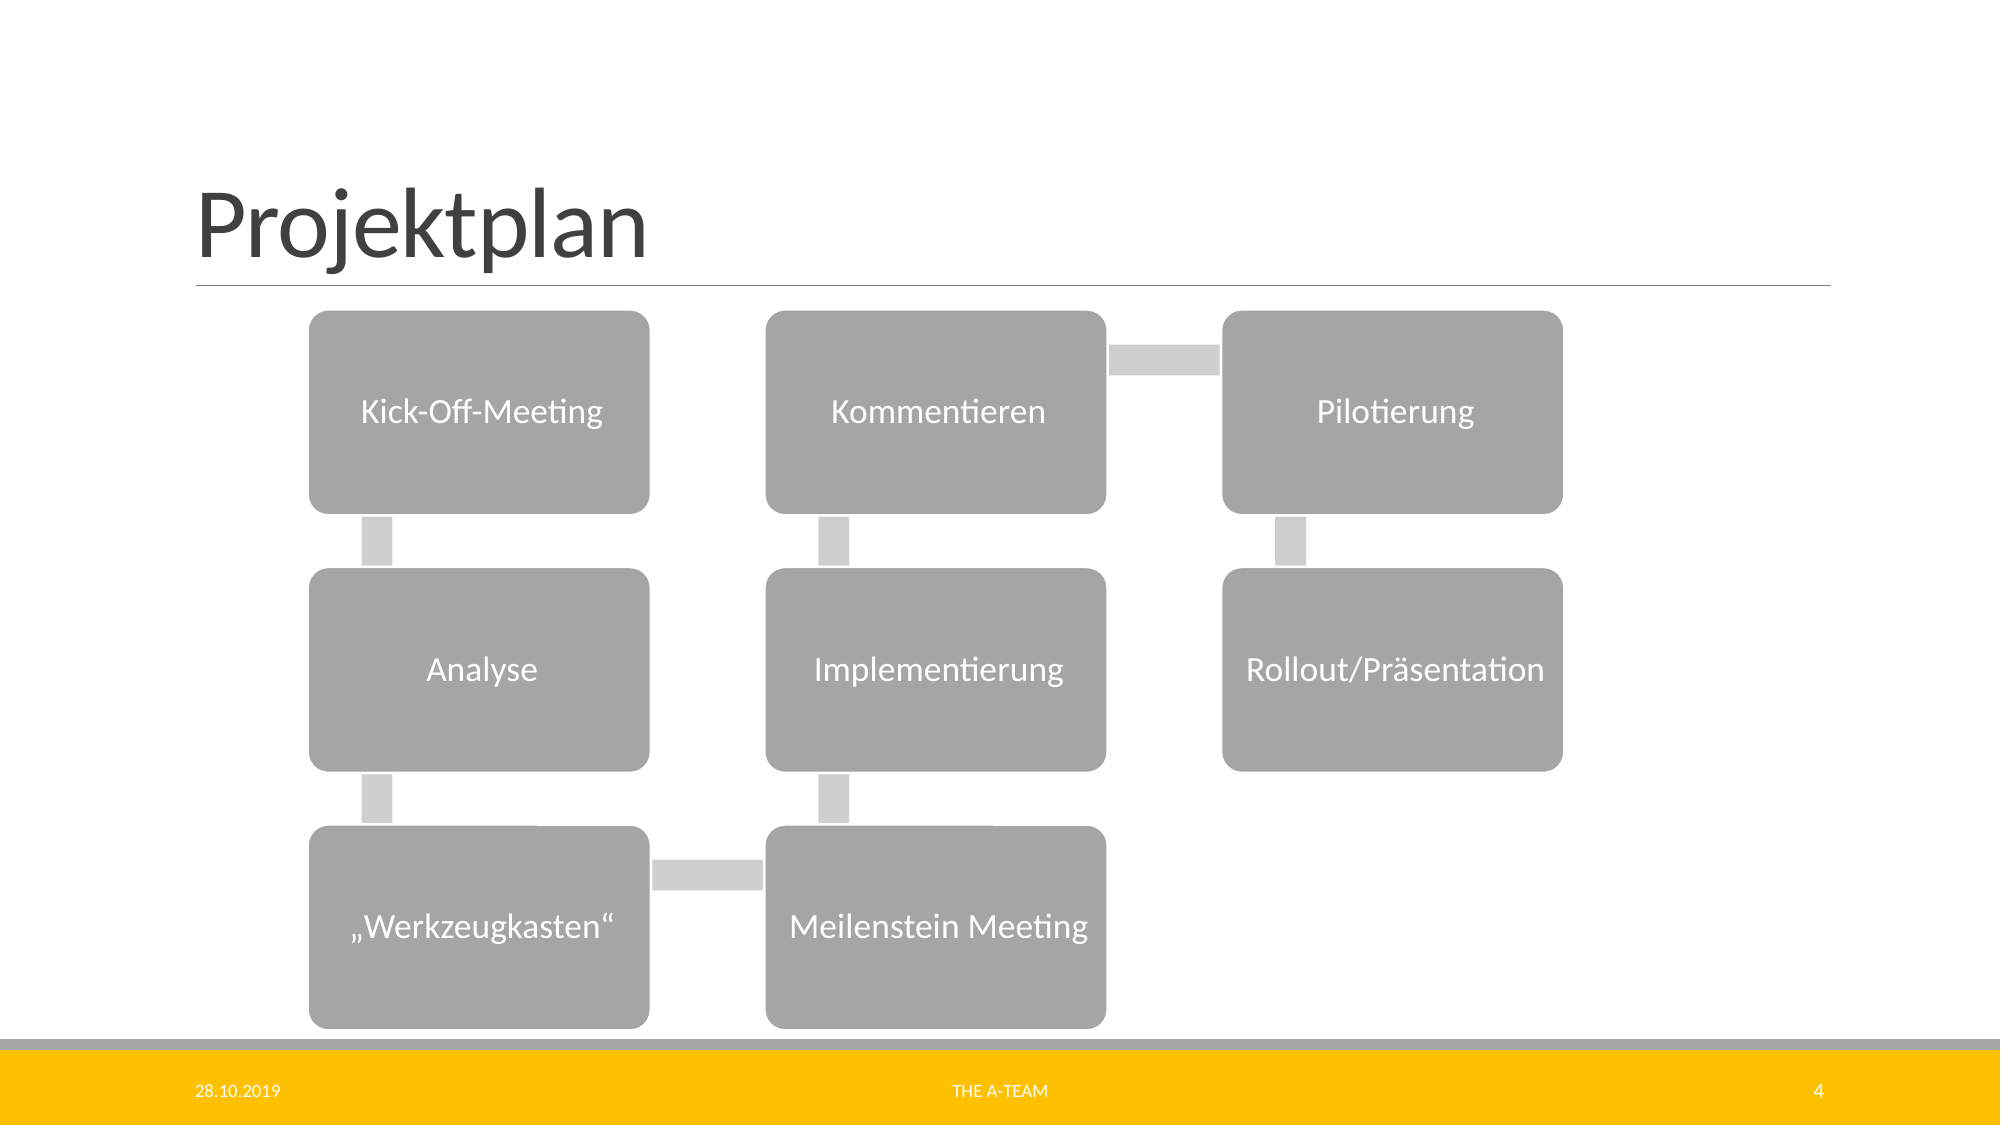

# Projektplan
Kick-Off-Meeting
Analyse
„Werkzeugkasten“
Meilenstein Meeting
Implementierung
Kommentieren
Pilotierung
Rollout/Präsentation
28.10.2019
THE A-TEAM
4